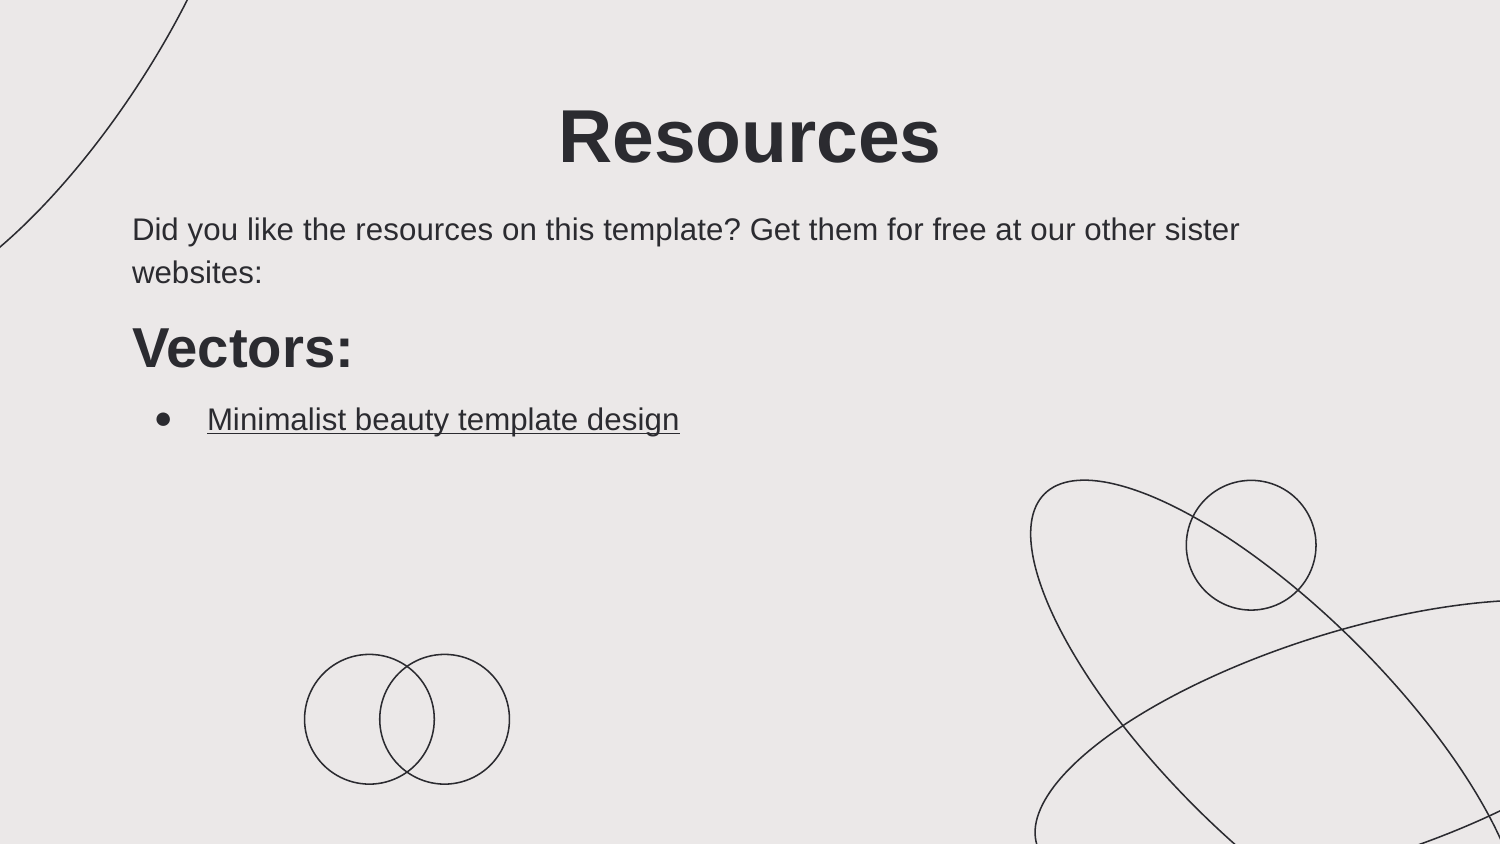

# Resources
Did you like the resources on this template? Get them for free at our other sister websites:
Vectors:
Minimalist beauty template design